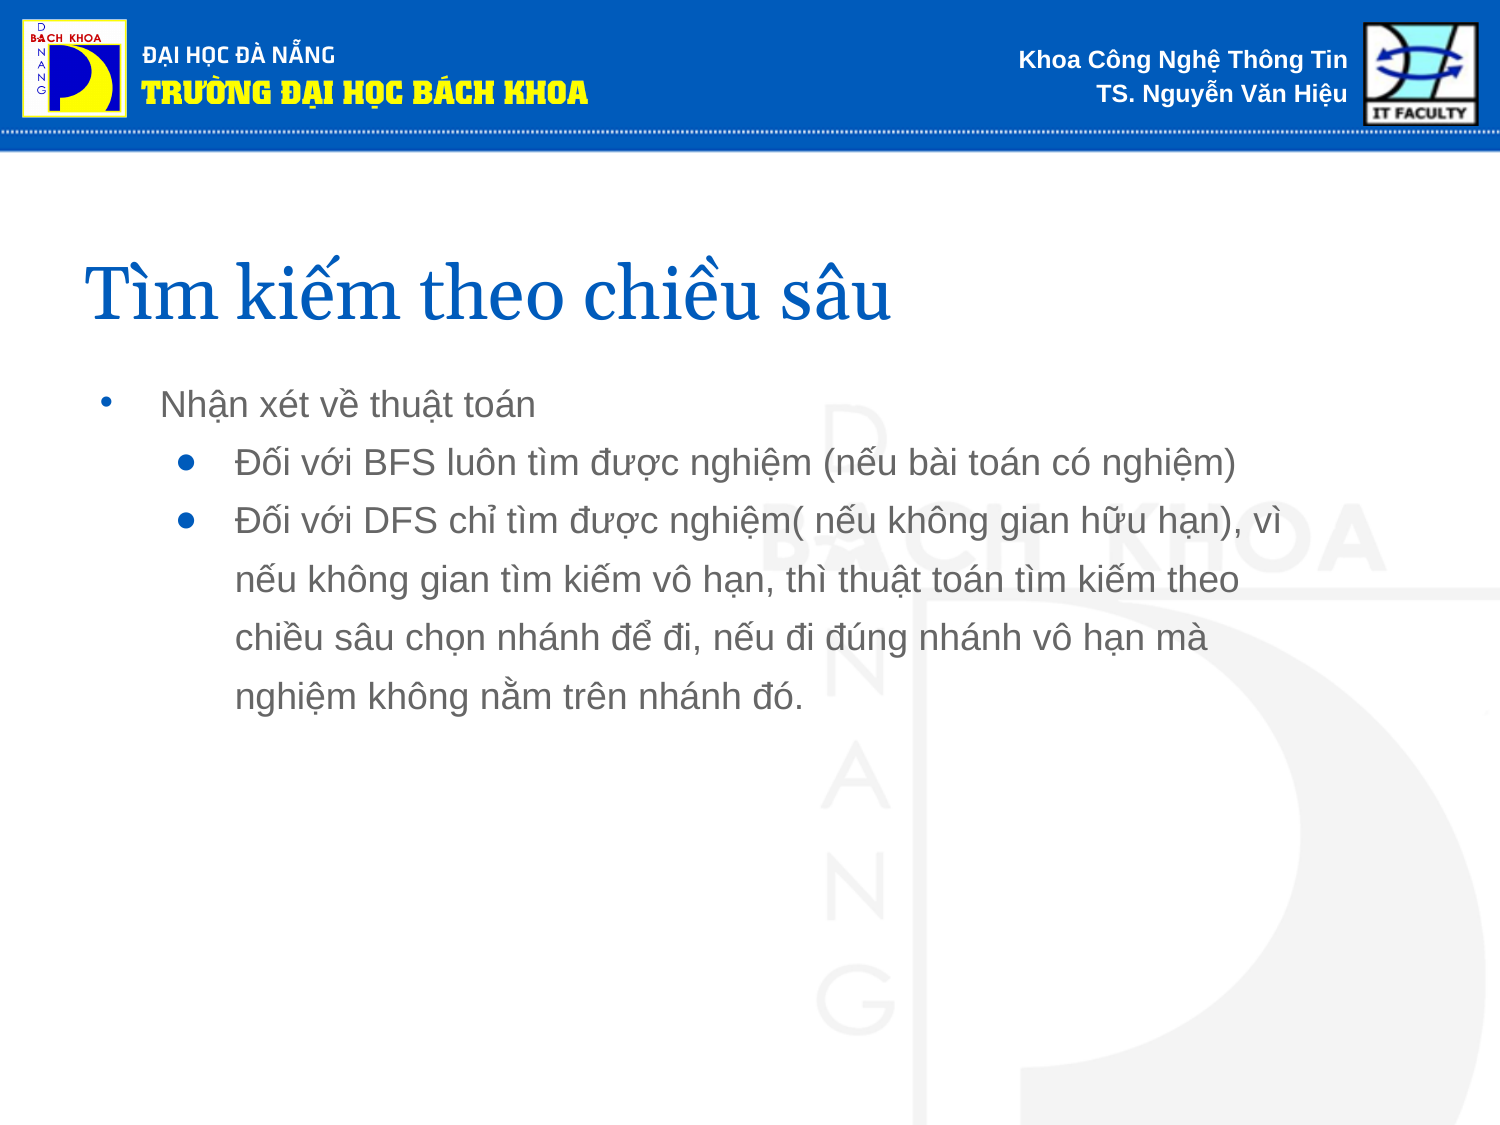

# Tìm kiếm theo chiều sâu
Nhận xét về thuật toán
Đối với BFS luôn tìm được nghiệm (nếu bài toán có nghiệm)
Đối với DFS chỉ tìm được nghiệm( nếu không gian hữu hạn), vì nếu không gian tìm kiếm vô hạn, thì thuật toán tìm kiếm theo chiều sâu chọn nhánh để đi, nếu đi đúng nhánh vô hạn mà nghiệm không nằm trên nhánh đó.